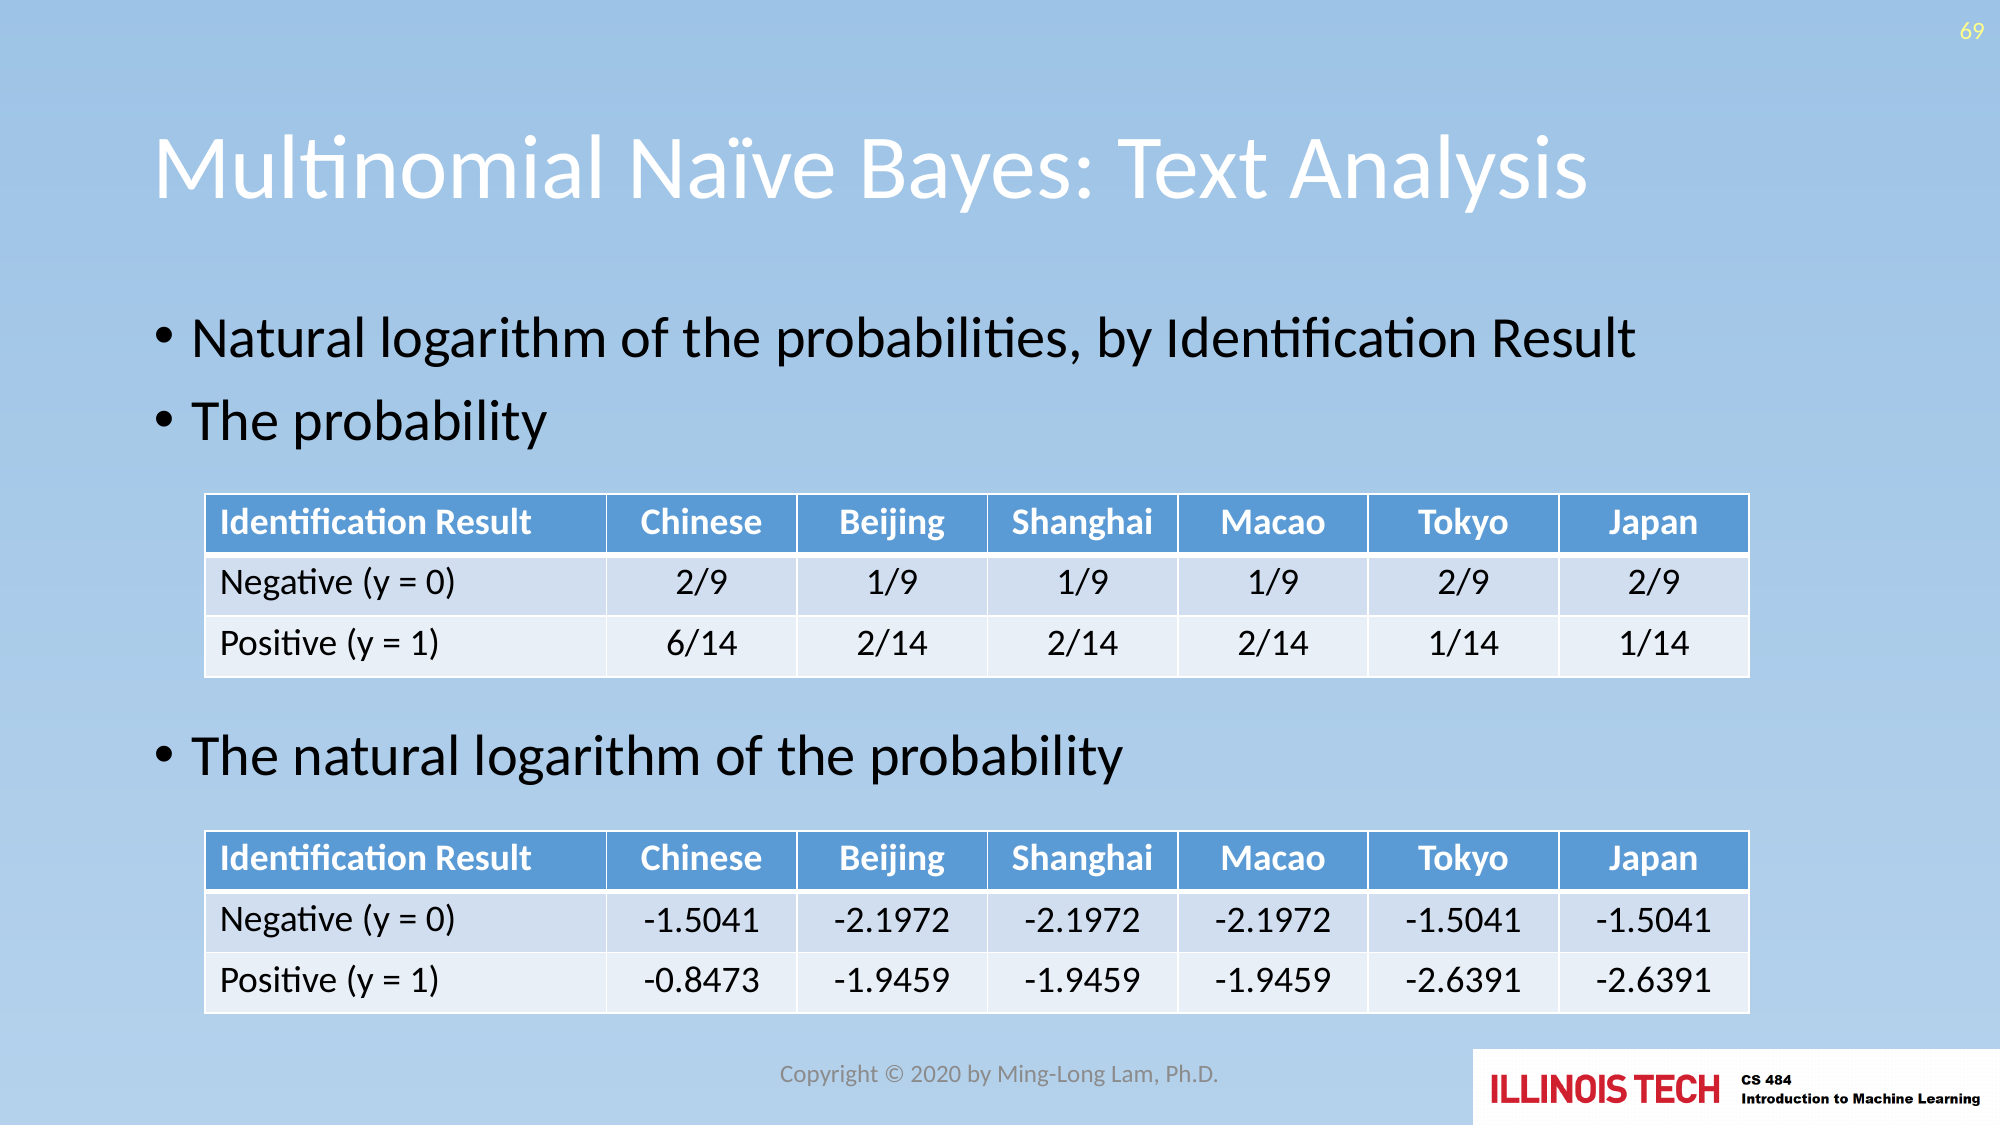

69
# Multinomial Naïve Bayes: Text Analysis
Natural logarithm of the probabilities, by Identification Result
The probability

The natural logarithm of the probability
| Identification Result | Chinese | Beijing | Shanghai | Macao | Tokyo | Japan |
| --- | --- | --- | --- | --- | --- | --- |
| Negative (y = 0) | 2/9 | 1/9 | 1/9 | 1/9 | 2/9 | 2/9 |
| Positive (y = 1) | 6/14 | 2/14 | 2/14 | 2/14 | 1/14 | 1/14 |
| Identification Result | Chinese | Beijing | Shanghai | Macao | Tokyo | Japan |
| --- | --- | --- | --- | --- | --- | --- |
| Negative (y = 0) | -1.5041 | -2.1972 | -2.1972 | -2.1972 | -1.5041 | -1.5041 |
| Positive (y = 1) | -0.8473 | -1.9459 | -1.9459 | -1.9459 | -2.6391 | -2.6391 |
Copyright © 2020 by Ming-Long Lam, Ph.D.